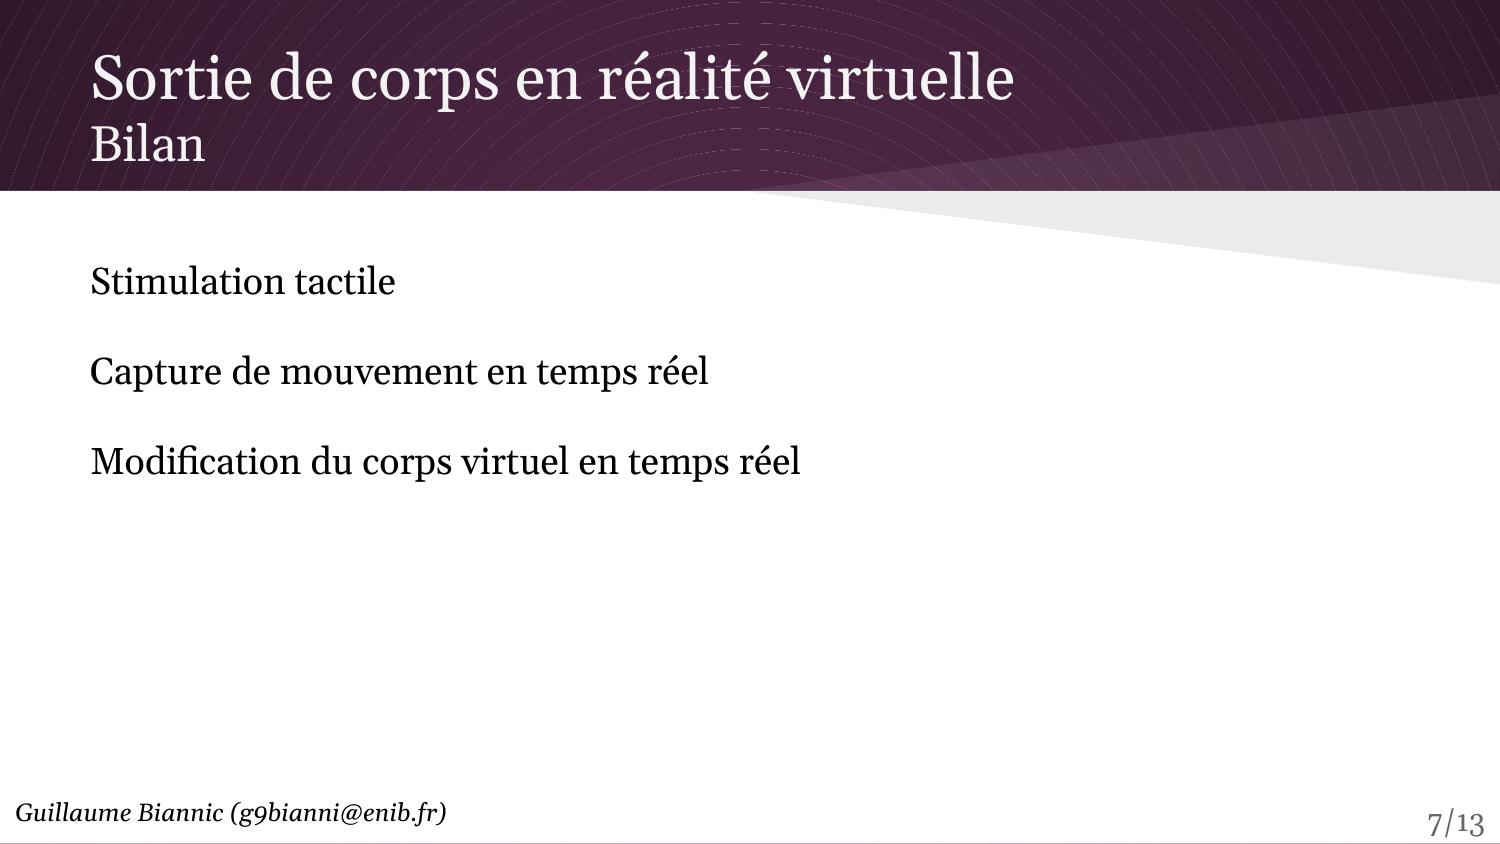

# Sortie de corps en réalité virtuelle
Bilan

Stimulation tactile

Capture de mouvement en temps réel

Modification du corps virtuel en temps réel
Guillaume Biannic (g9bianni@enib.fr)
  7/13